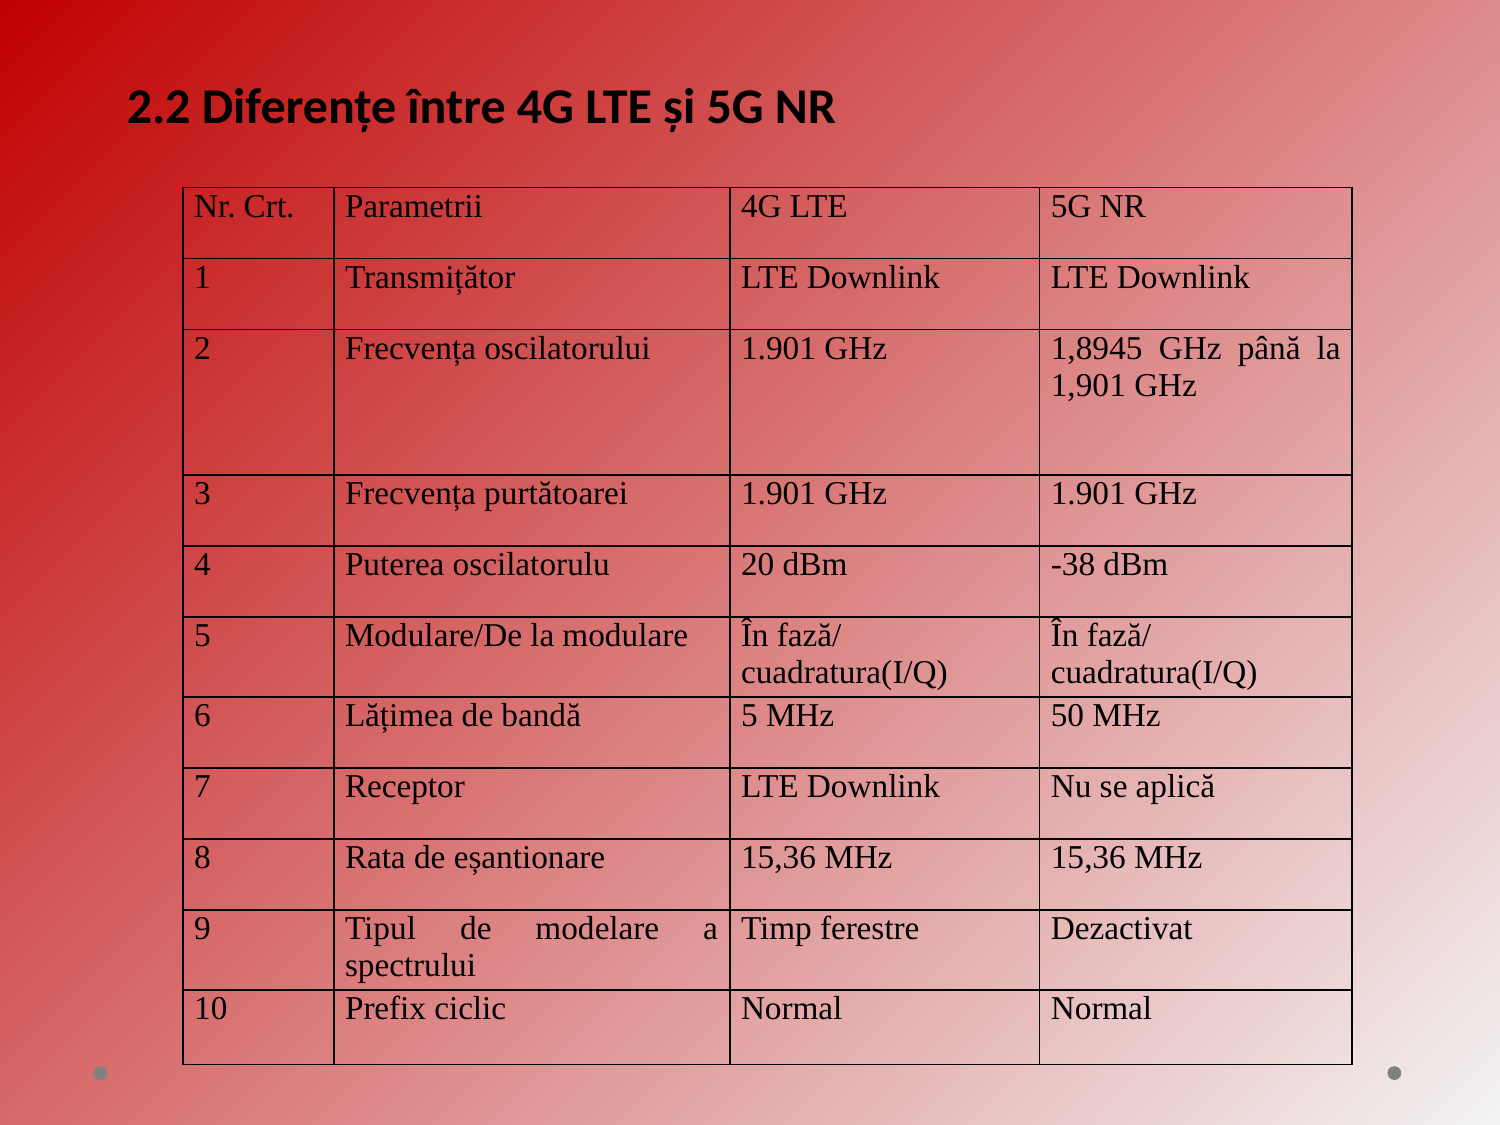

2.2 Diferențe între 4G LTE și 5G NR

| Nr. Crt. | Parametrii | 4G LTE | 5G NR |
| --- | --- | --- | --- |
| 1 | Transmițător | LTE Downlink | LTE Downlink |
| 2 | Frecvența oscilatorului | 1.901 GHz | 1,8945 GHz până la 1,901 GHz |
| 3 | Frecvența purtătoarei | 1.901 GHz | 1.901 GHz |
| 4 | Puterea oscilatorulu | 20 dBm | -38 dBm |
| 5 | Modulare/De la modulare | În fază/ cuadratura(I/Q) | În fază/ cuadratura(I/Q) |
| 6 | Lățimea de bandă | 5 MHz | 50 MHz |
| 7 | Receptor | LTE Downlink | Nu se aplică |
| 8 | Rata de eșantionare | 15,36 MHz | 15,36 MHz |
| 9 | Tipul de modelare a spectrului | Timp ferestre | Dezactivat |
| 10 | Prefix ciclic | Normal | Normal |